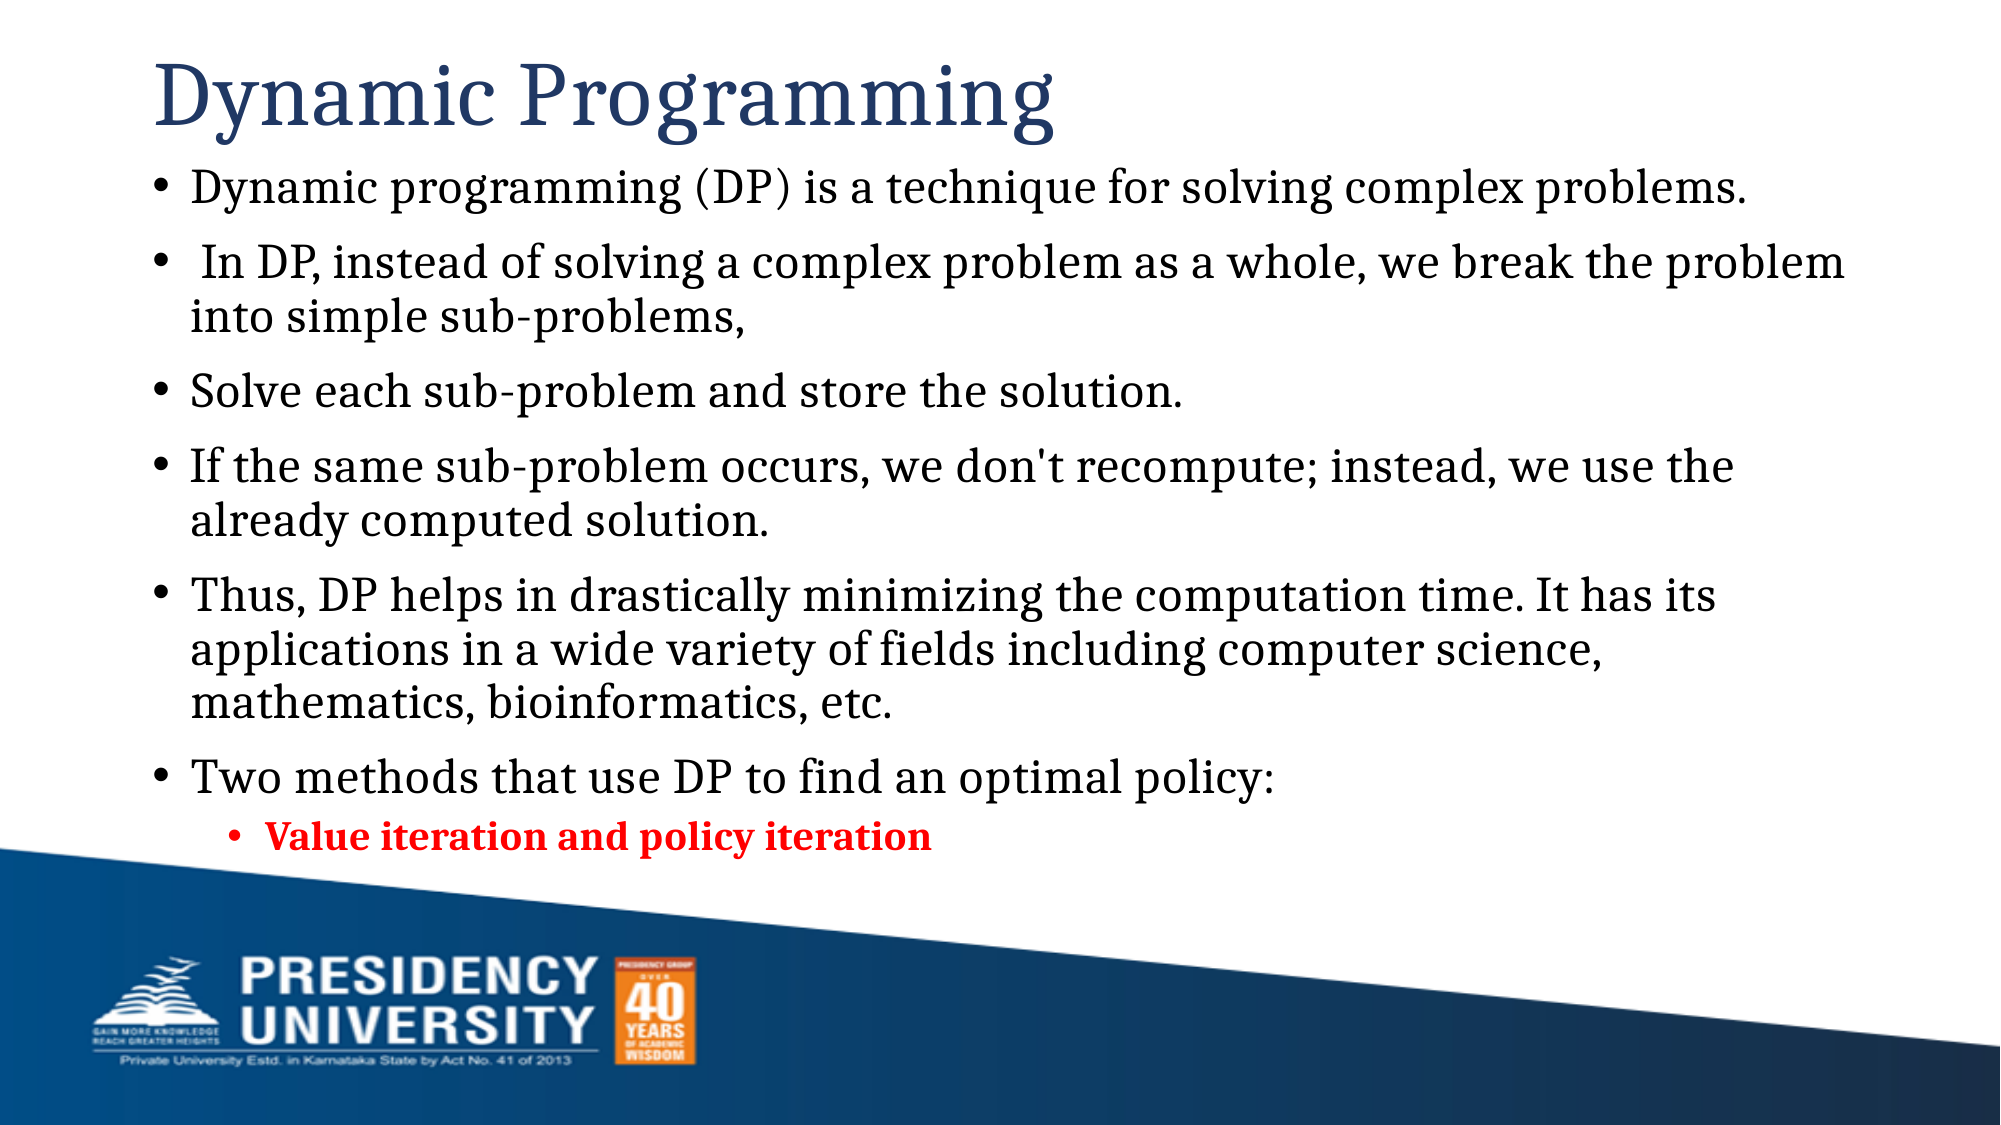

# Dynamic Programming
Dynamic programming (DP) is a technique for solving complex problems.
 In DP, instead of solving a complex problem as a whole, we break the problem into simple sub-problems,
Solve each sub-problem and store the solution.
If the same sub-problem occurs, we don't recompute; instead, we use the already computed solution.
Thus, DP helps in drastically minimizing the computation time. It has its applications in a wide variety of fields including computer science, mathematics, bioinformatics, etc.
Two methods that use DP to find an optimal policy:
Value iteration and policy iteration